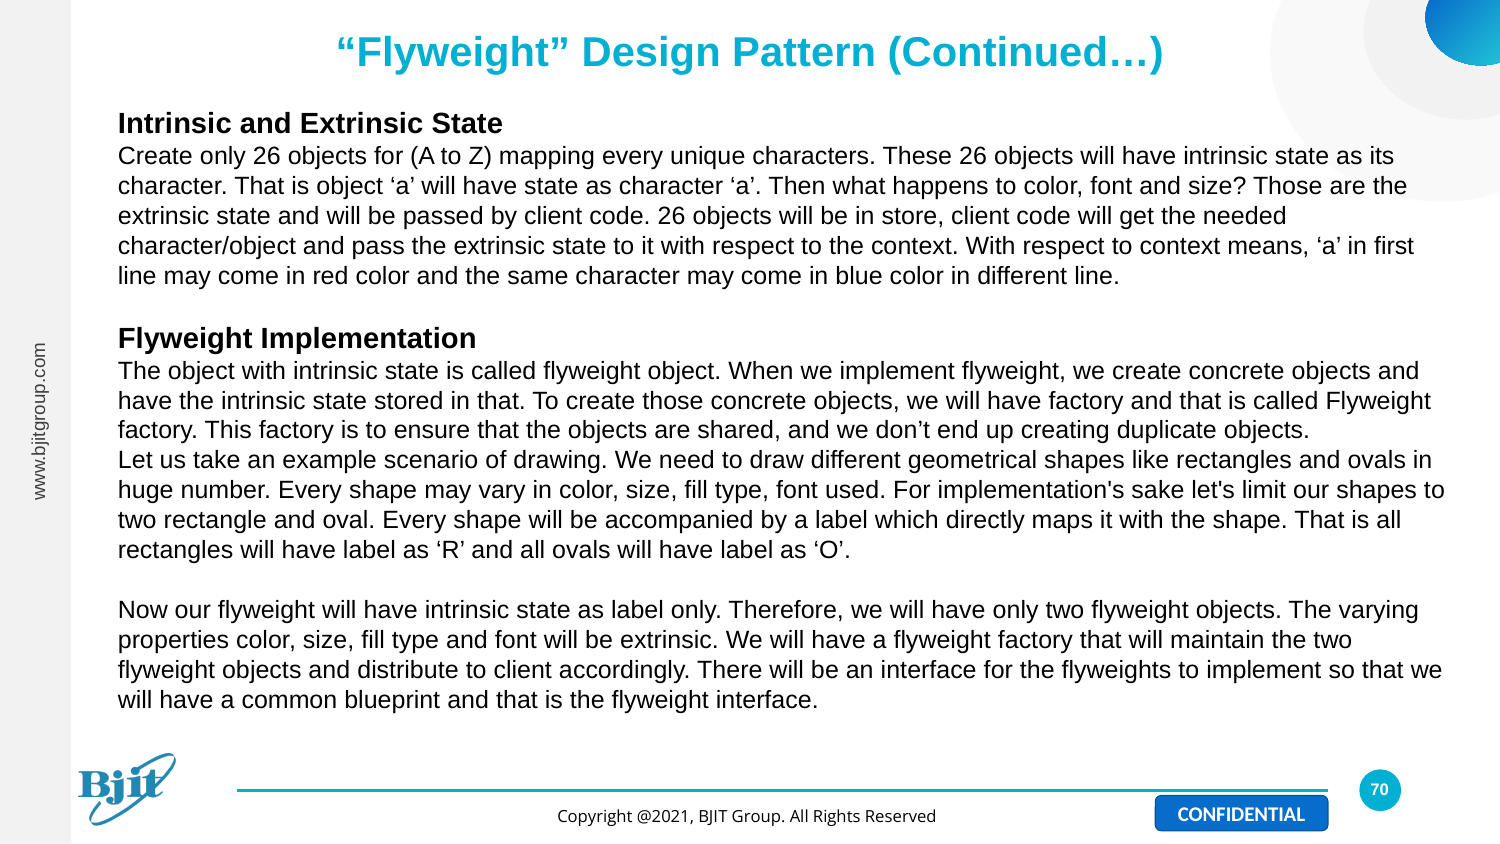

# “Flyweight” Design Pattern (Continued…)
Intrinsic and Extrinsic State
Create only 26 objects for (A to Z) mapping every unique characters. These 26 objects will have intrinsic state as its character. That is object ‘a’ will have state as character ‘a’. Then what happens to color, font and size? Those are the extrinsic state and will be passed by client code. 26 objects will be in store, client code will get the needed character/object and pass the extrinsic state to it with respect to the context. With respect to context means, ‘a’ in first line may come in red color and the same character may come in blue color in different line.

Flyweight Implementation
The object with intrinsic state is called flyweight object. When we implement flyweight, we create concrete objects and have the intrinsic state stored in that. To create those concrete objects, we will have factory and that is called Flyweight factory. This factory is to ensure that the objects are shared, and we don’t end up creating duplicate objects.
Let us take an example scenario of drawing. We need to draw different geometrical shapes like rectangles and ovals in huge number. Every shape may vary in color, size, fill type, font used. For implementation's sake let's limit our shapes to two rectangle and oval. Every shape will be accompanied by a label which directly maps it with the shape. That is all rectangles will have label as ‘R’ and all ovals will have label as ‘O’.

Now our flyweight will have intrinsic state as label only. Therefore, we will have only two flyweight objects. The varying properties color, size, fill type and font will be extrinsic. We will have a flyweight factory that will maintain the two flyweight objects and distribute to client accordingly. There will be an interface for the flyweights to implement so that we will have a common blueprint and that is the flyweight interface.